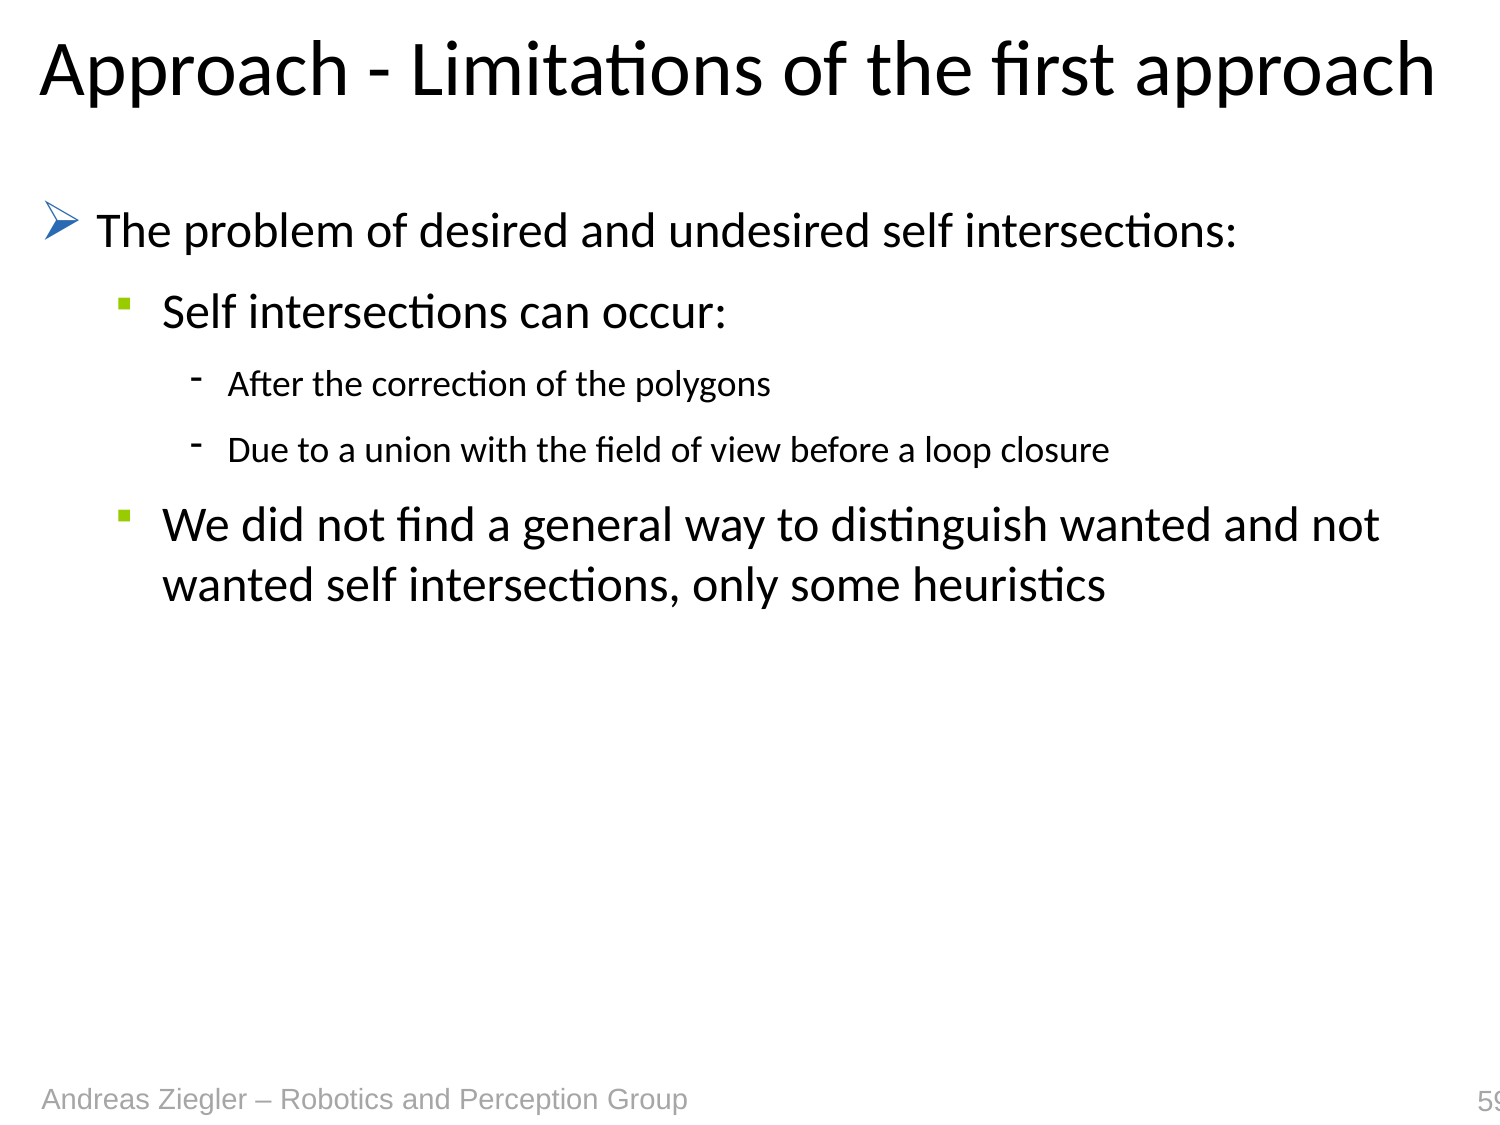

# Approach - Limitations of the first approach
The problem of desired and undesired self intersections:
Self intersections can occur:
After the correction of the polygons
Due to a union with the field of view before a loop closure
We did not find a general way to distinguish wanted and not wanted self intersections, only some heuristics